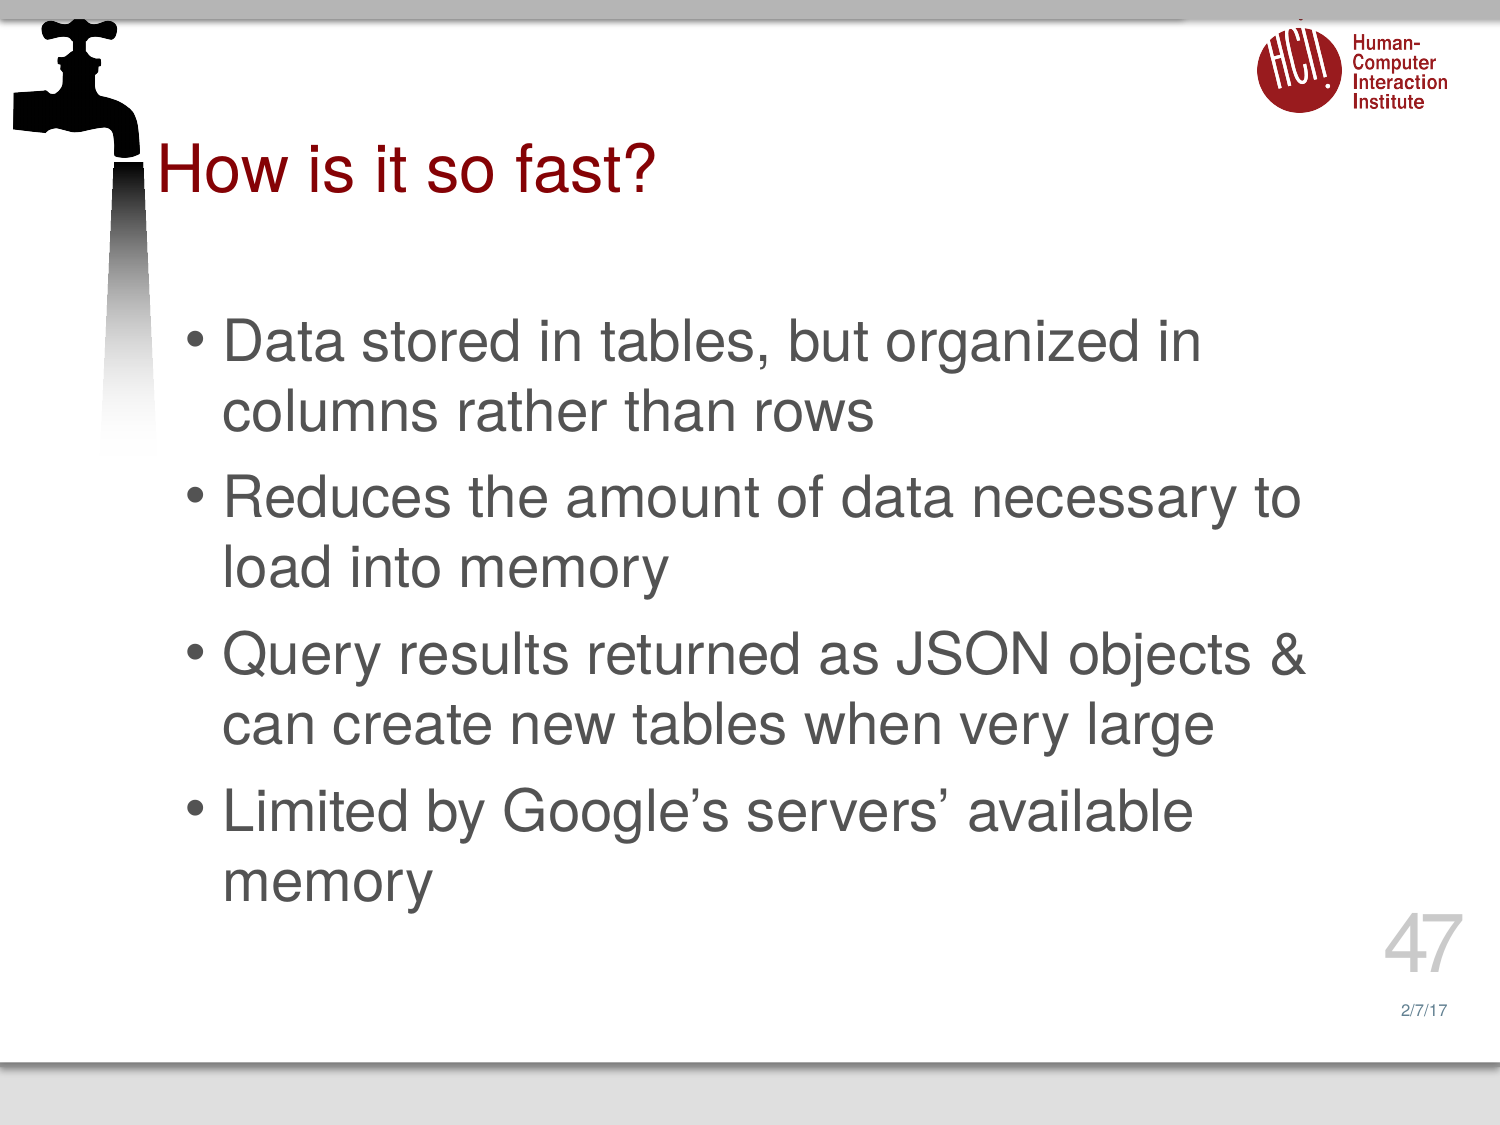

# How is it so fast?
Data stored in tables, but organized in columns rather than rows
Reduces the amount of data necessary to load into memory
Query results returned as JSON objects & can create new tables when very large
Limited by Google’s servers’ available memory
47
2/7/17